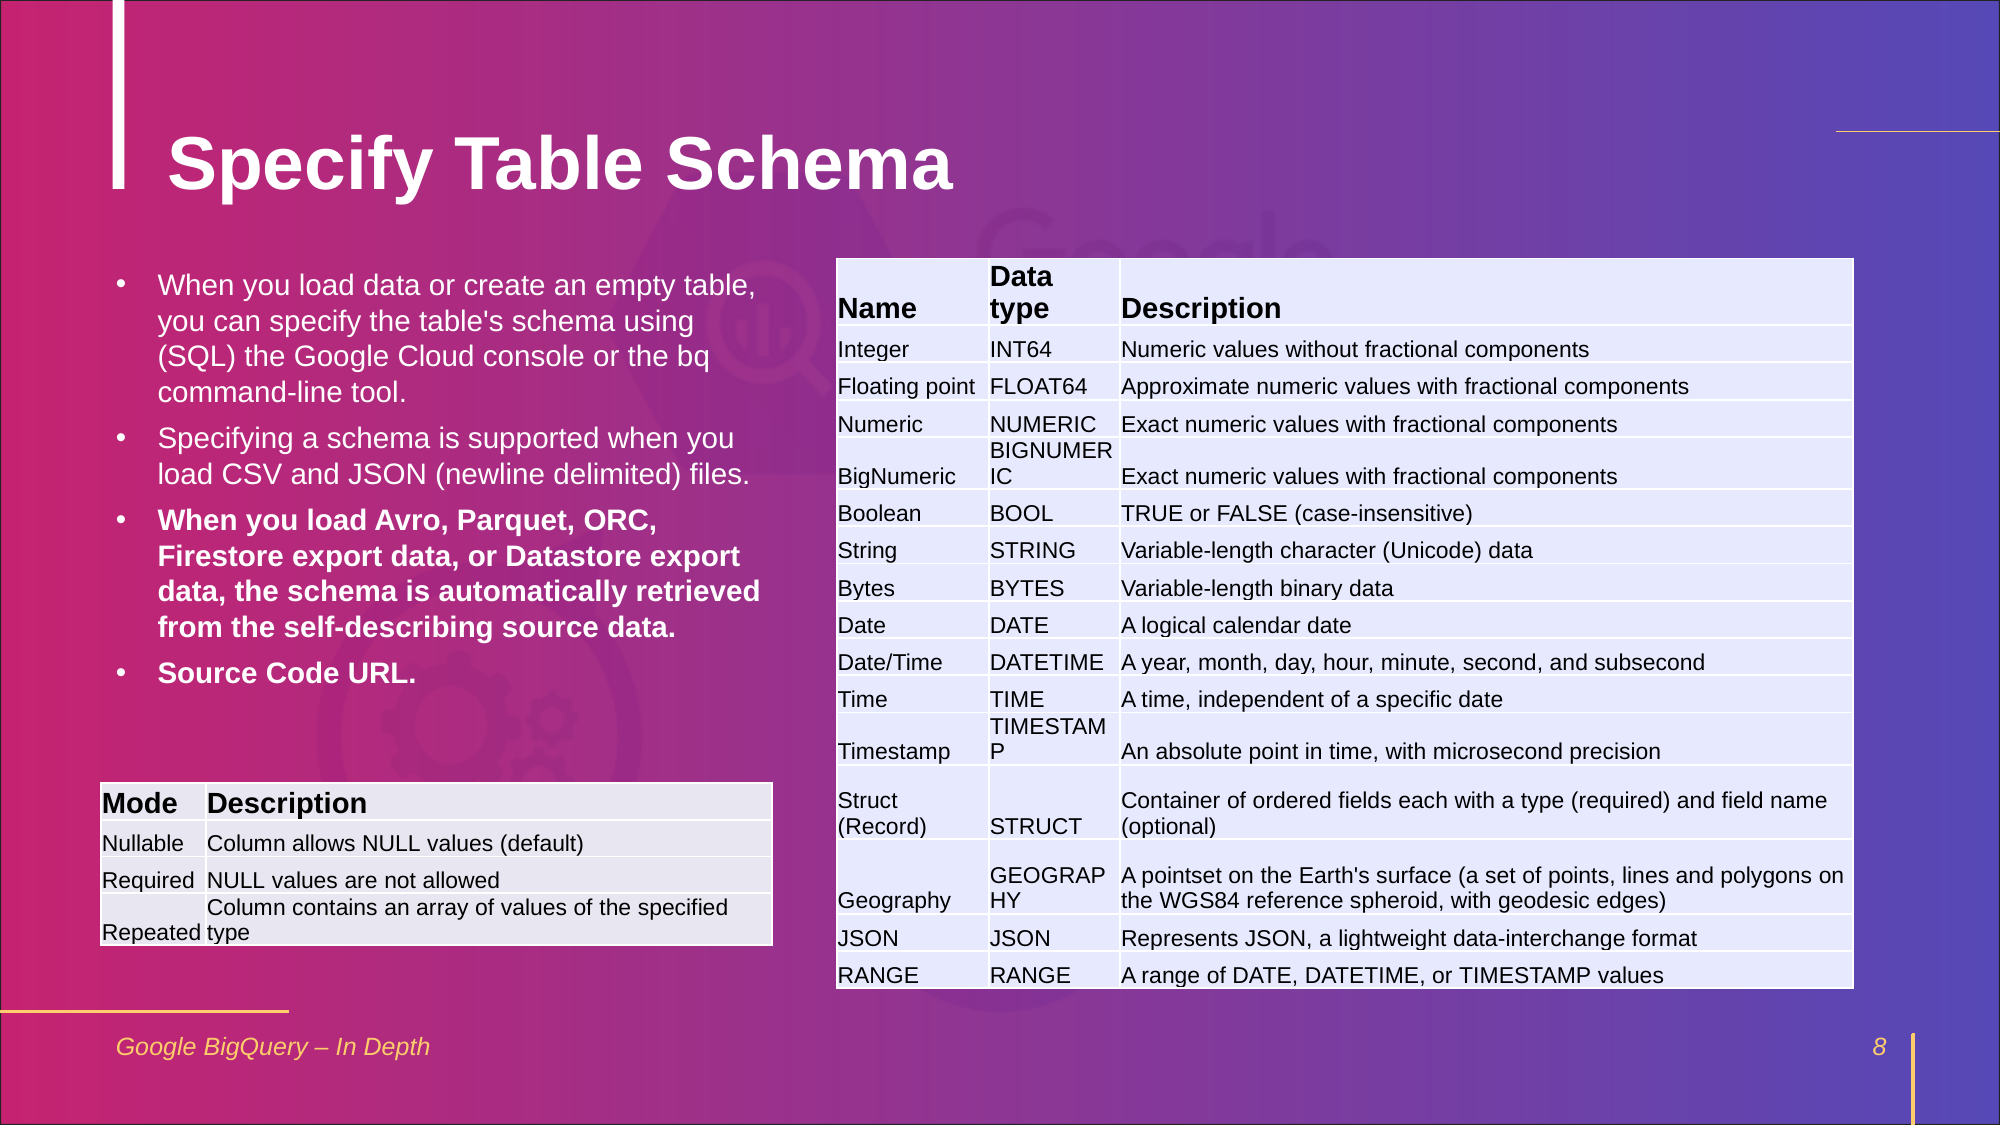

# Specify Table Schema
When you load data or create an empty table, you can specify the table's schema using (SQL) the Google Cloud console or the bq command-line tool.
Specifying a schema is supported when you load CSV and JSON (newline delimited) files.
When you load Avro, Parquet, ORC, Firestore export data, or Datastore export data, the schema is automatically retrieved from the self-describing source data.
Source Code URL.
| Name | Data type | Description |
| --- | --- | --- |
| Integer | INT64 | Numeric values without fractional components |
| Floating point | FLOAT64 | Approximate numeric values with fractional components |
| Numeric | NUMERIC | Exact numeric values with fractional components |
| BigNumeric | BIGNUMERIC | Exact numeric values with fractional components |
| Boolean | BOOL | TRUE or FALSE (case-insensitive) |
| String | STRING | Variable-length character (Unicode) data |
| Bytes | BYTES | Variable-length binary data |
| Date | DATE | A logical calendar date |
| Date/Time | DATETIME | A year, month, day, hour, minute, second, and subsecond |
| Time | TIME | A time, independent of a specific date |
| Timestamp | TIMESTAMP | An absolute point in time, with microsecond precision |
| Struct (Record) | STRUCT | Container of ordered fields each with a type (required) and field name (optional) |
| Geography | GEOGRAPHY | A pointset on the Earth's surface (a set of points, lines and polygons on the WGS84 reference spheroid, with geodesic edges) |
| JSON | JSON | Represents JSON, a lightweight data-interchange format |
| RANGE | RANGE | A range of DATE, DATETIME, or TIMESTAMP values |
| Mode | Description |
| --- | --- |
| Nullable | Column allows NULL values (default) |
| Required | NULL values are not allowed |
| Repeated | Column contains an array of values of the specified type |
Google BigQuery – In Depth
8